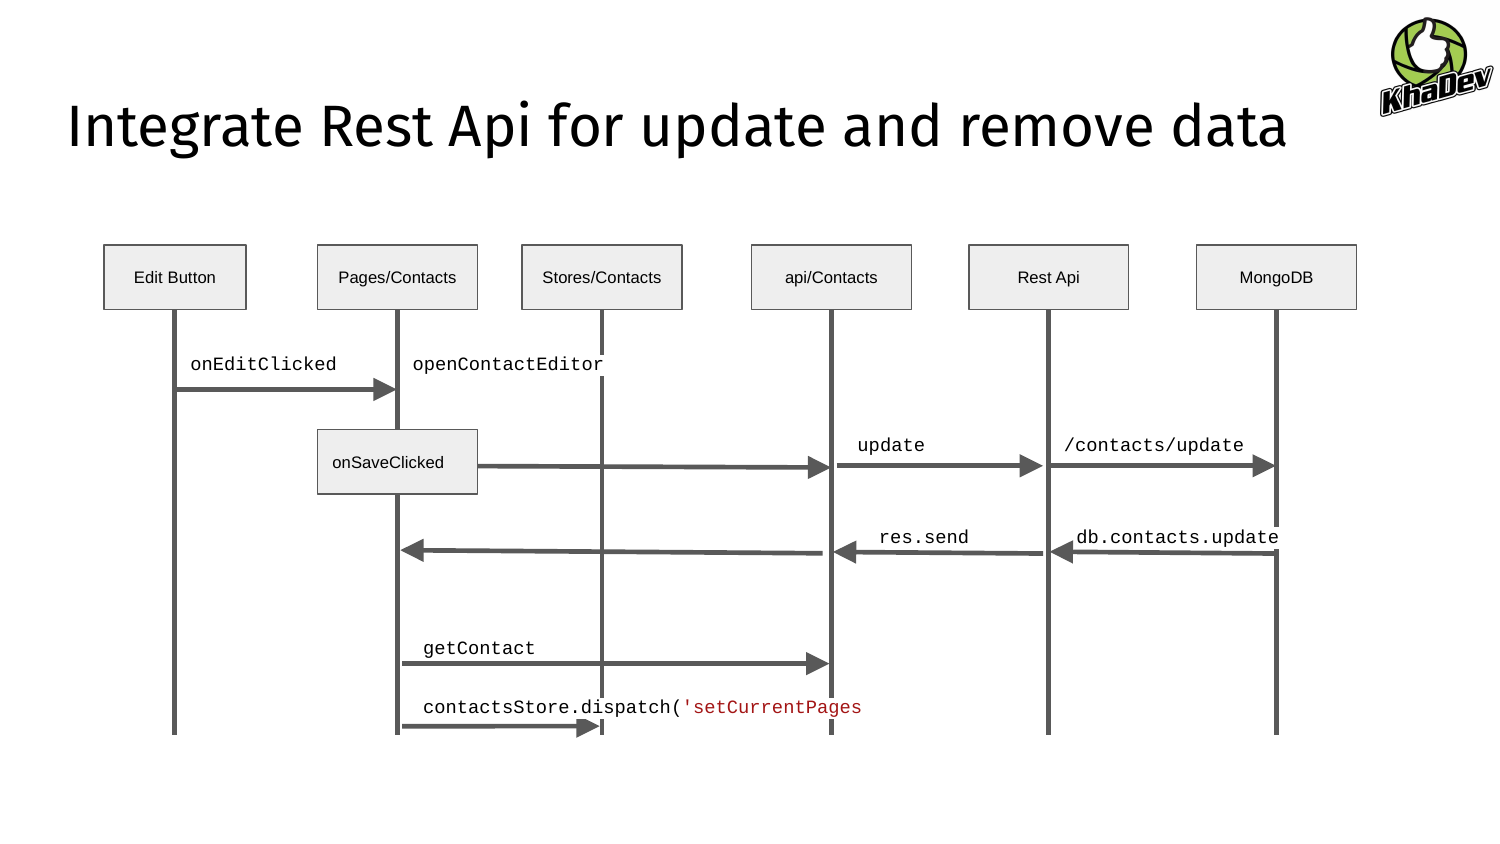

# Integrate Rest Api for update and remove data
Edit Button
Pages/Contacts
Stores/Contacts
api/Contacts
Rest Api
MongoDB
onEditClicked

openContactEditor

update

/contacts/update

onSaveClicked
res.send

db.contacts.update

getContact

contactsStore.dispatch('setCurrentPages